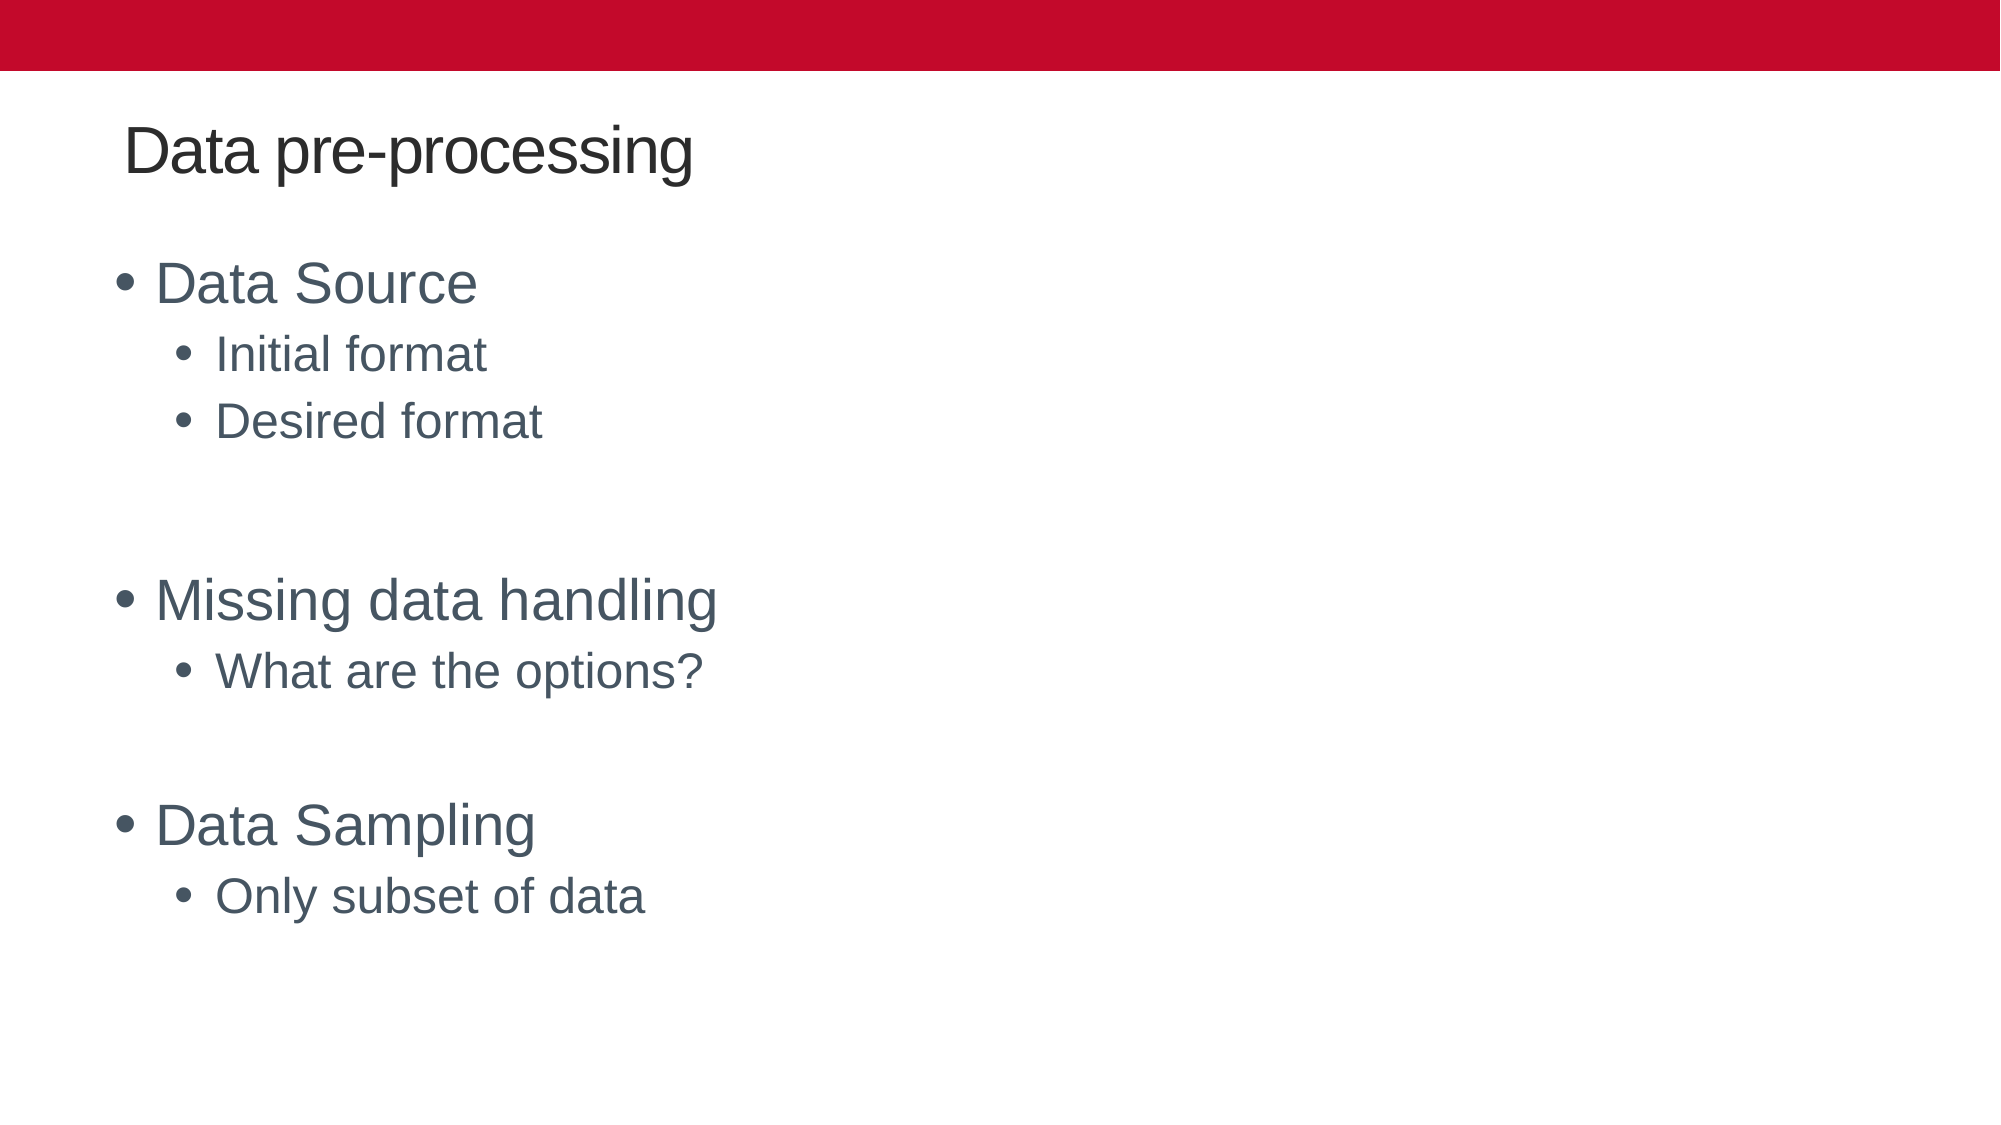

# Data pre-processing
Data Source
Initial format
Desired format

Missing data handling
What are the options?

Data Sampling
Only subset of data